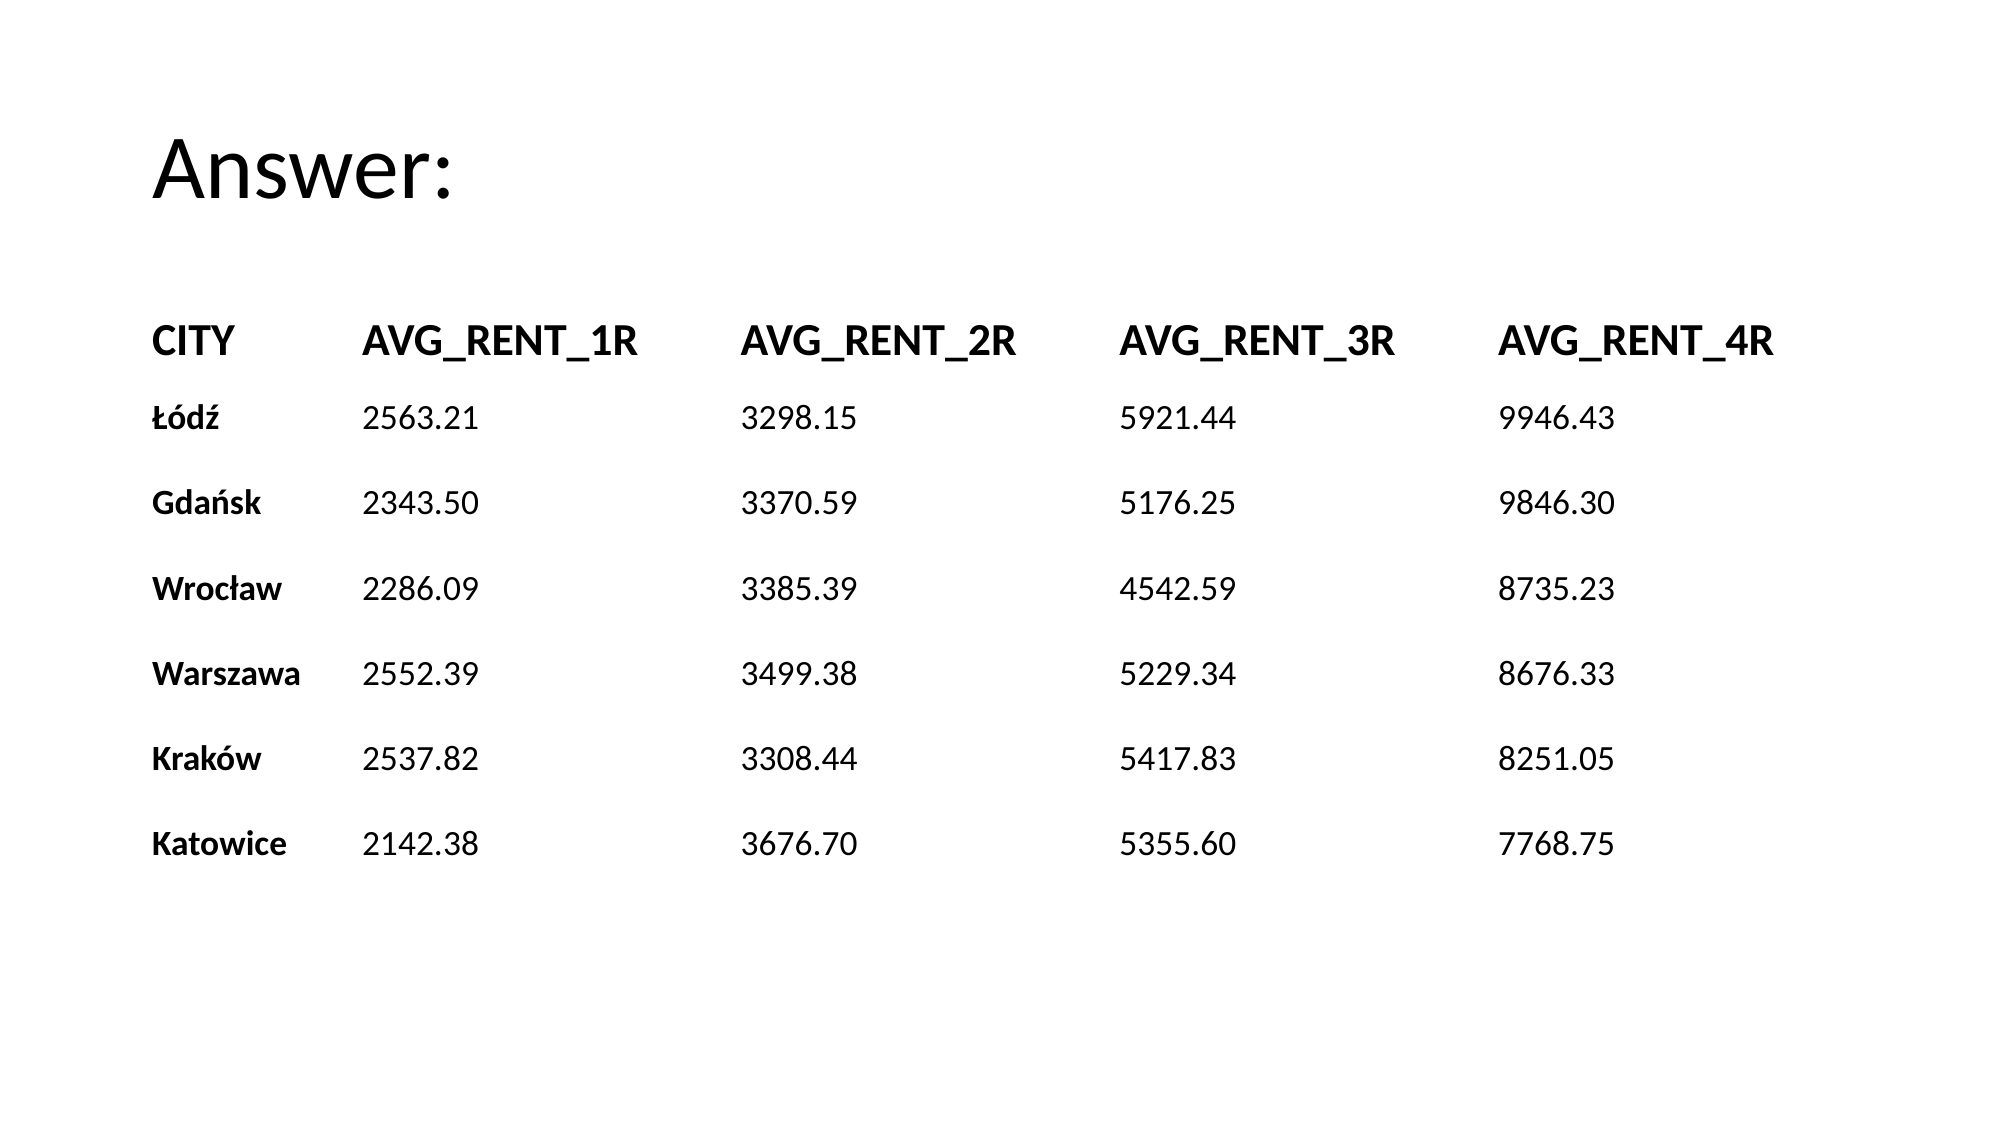

# Answer:
| CITY | AVG\_RENT\_1R | AVG\_RENT\_2R | AVG\_RENT\_3R | AVG\_RENT\_4R |
| --- | --- | --- | --- | --- |
| Łódź | 2563.21 | 3298.15 | 5921.44 | 9946.43 |
| Gdańsk | 2343.50 | 3370.59 | 5176.25 | 9846.30 |
| Wrocław | 2286.09 | 3385.39 | 4542.59 | 8735.23 |
| Warszawa | 2552.39 | 3499.38 | 5229.34 | 8676.33 |
| Kraków | 2537.82 | 3308.44 | 5417.83 | 8251.05 |
| Katowice | 2142.38 | 3676.70 | 5355.60 | 7768.75 |